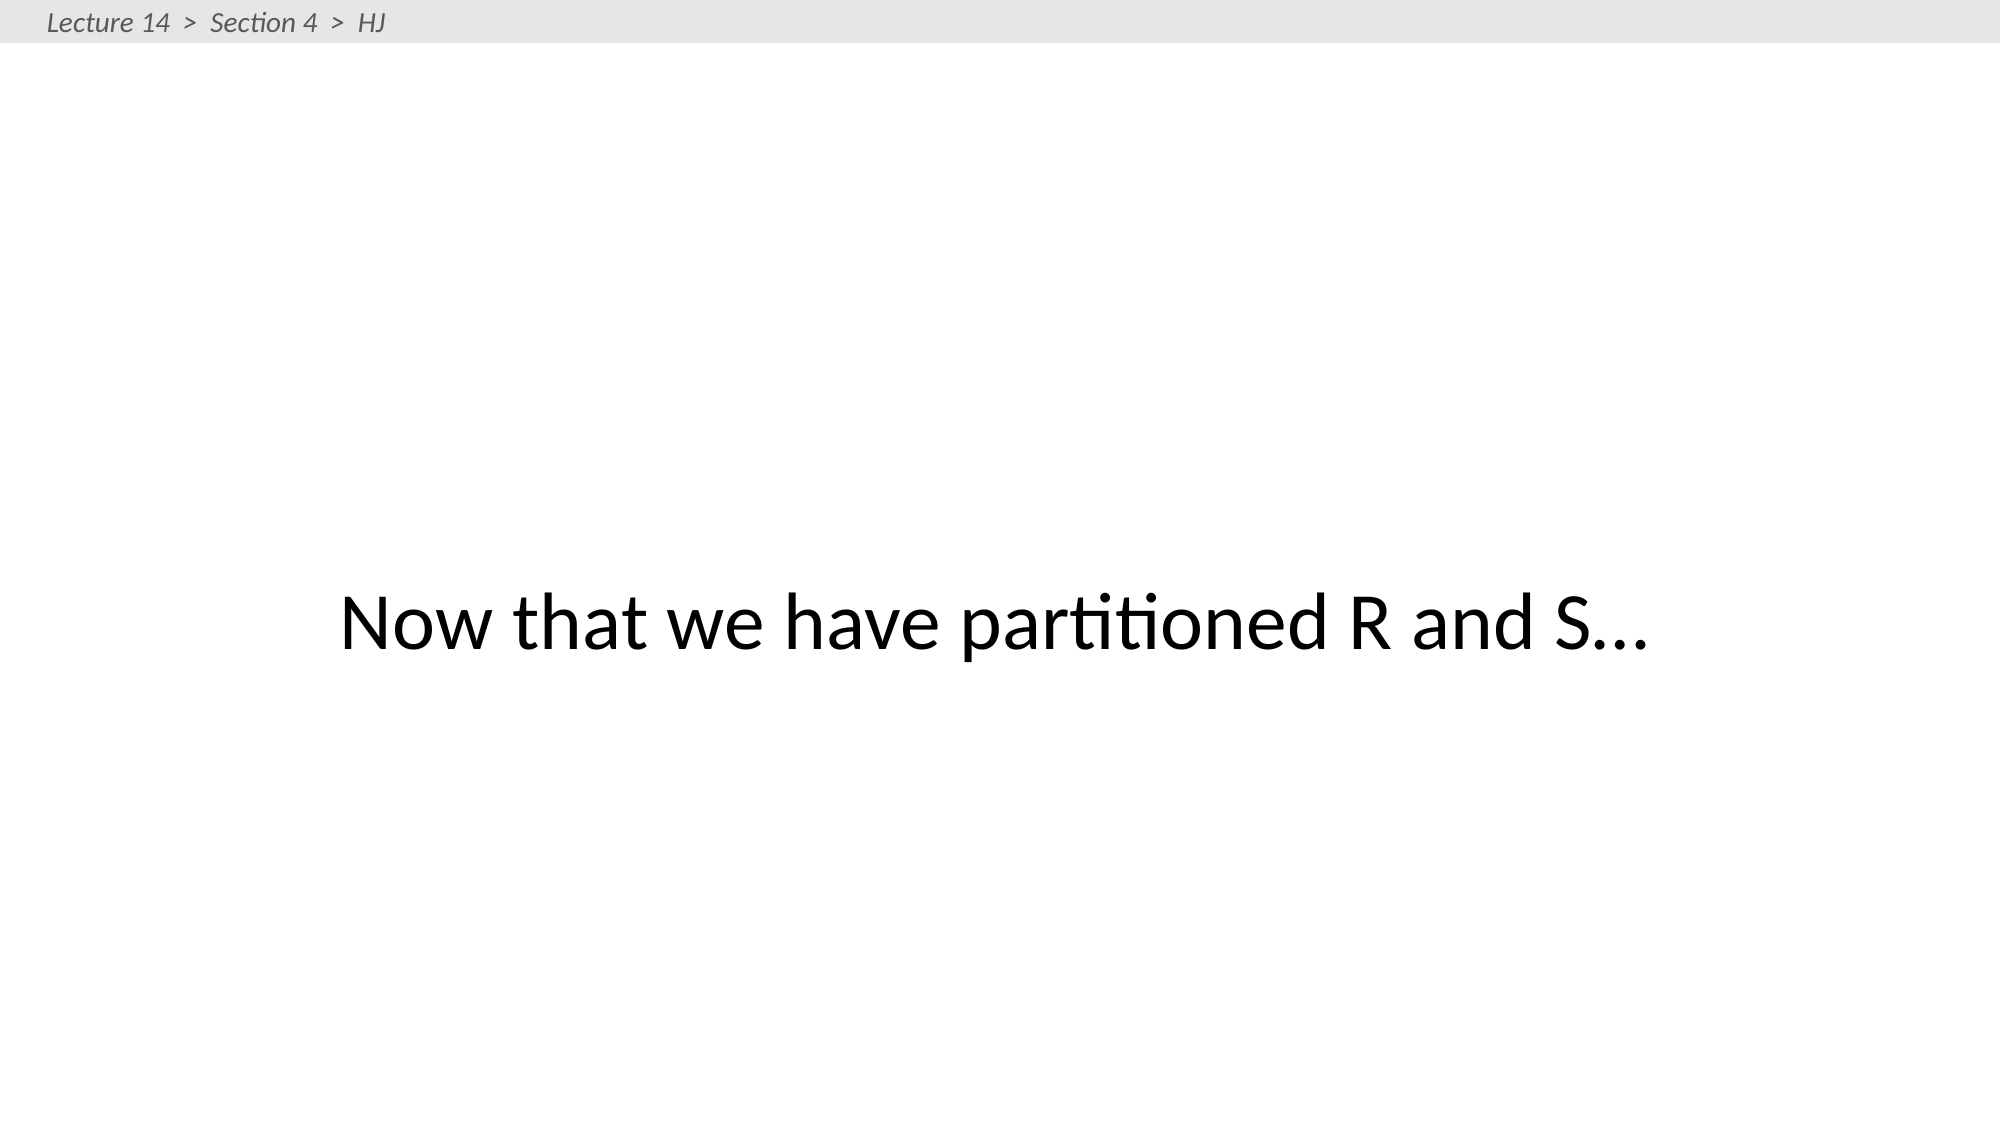

Lecture 14  >  Section 4  >  HJ
# Now that we have partitioned R and S…